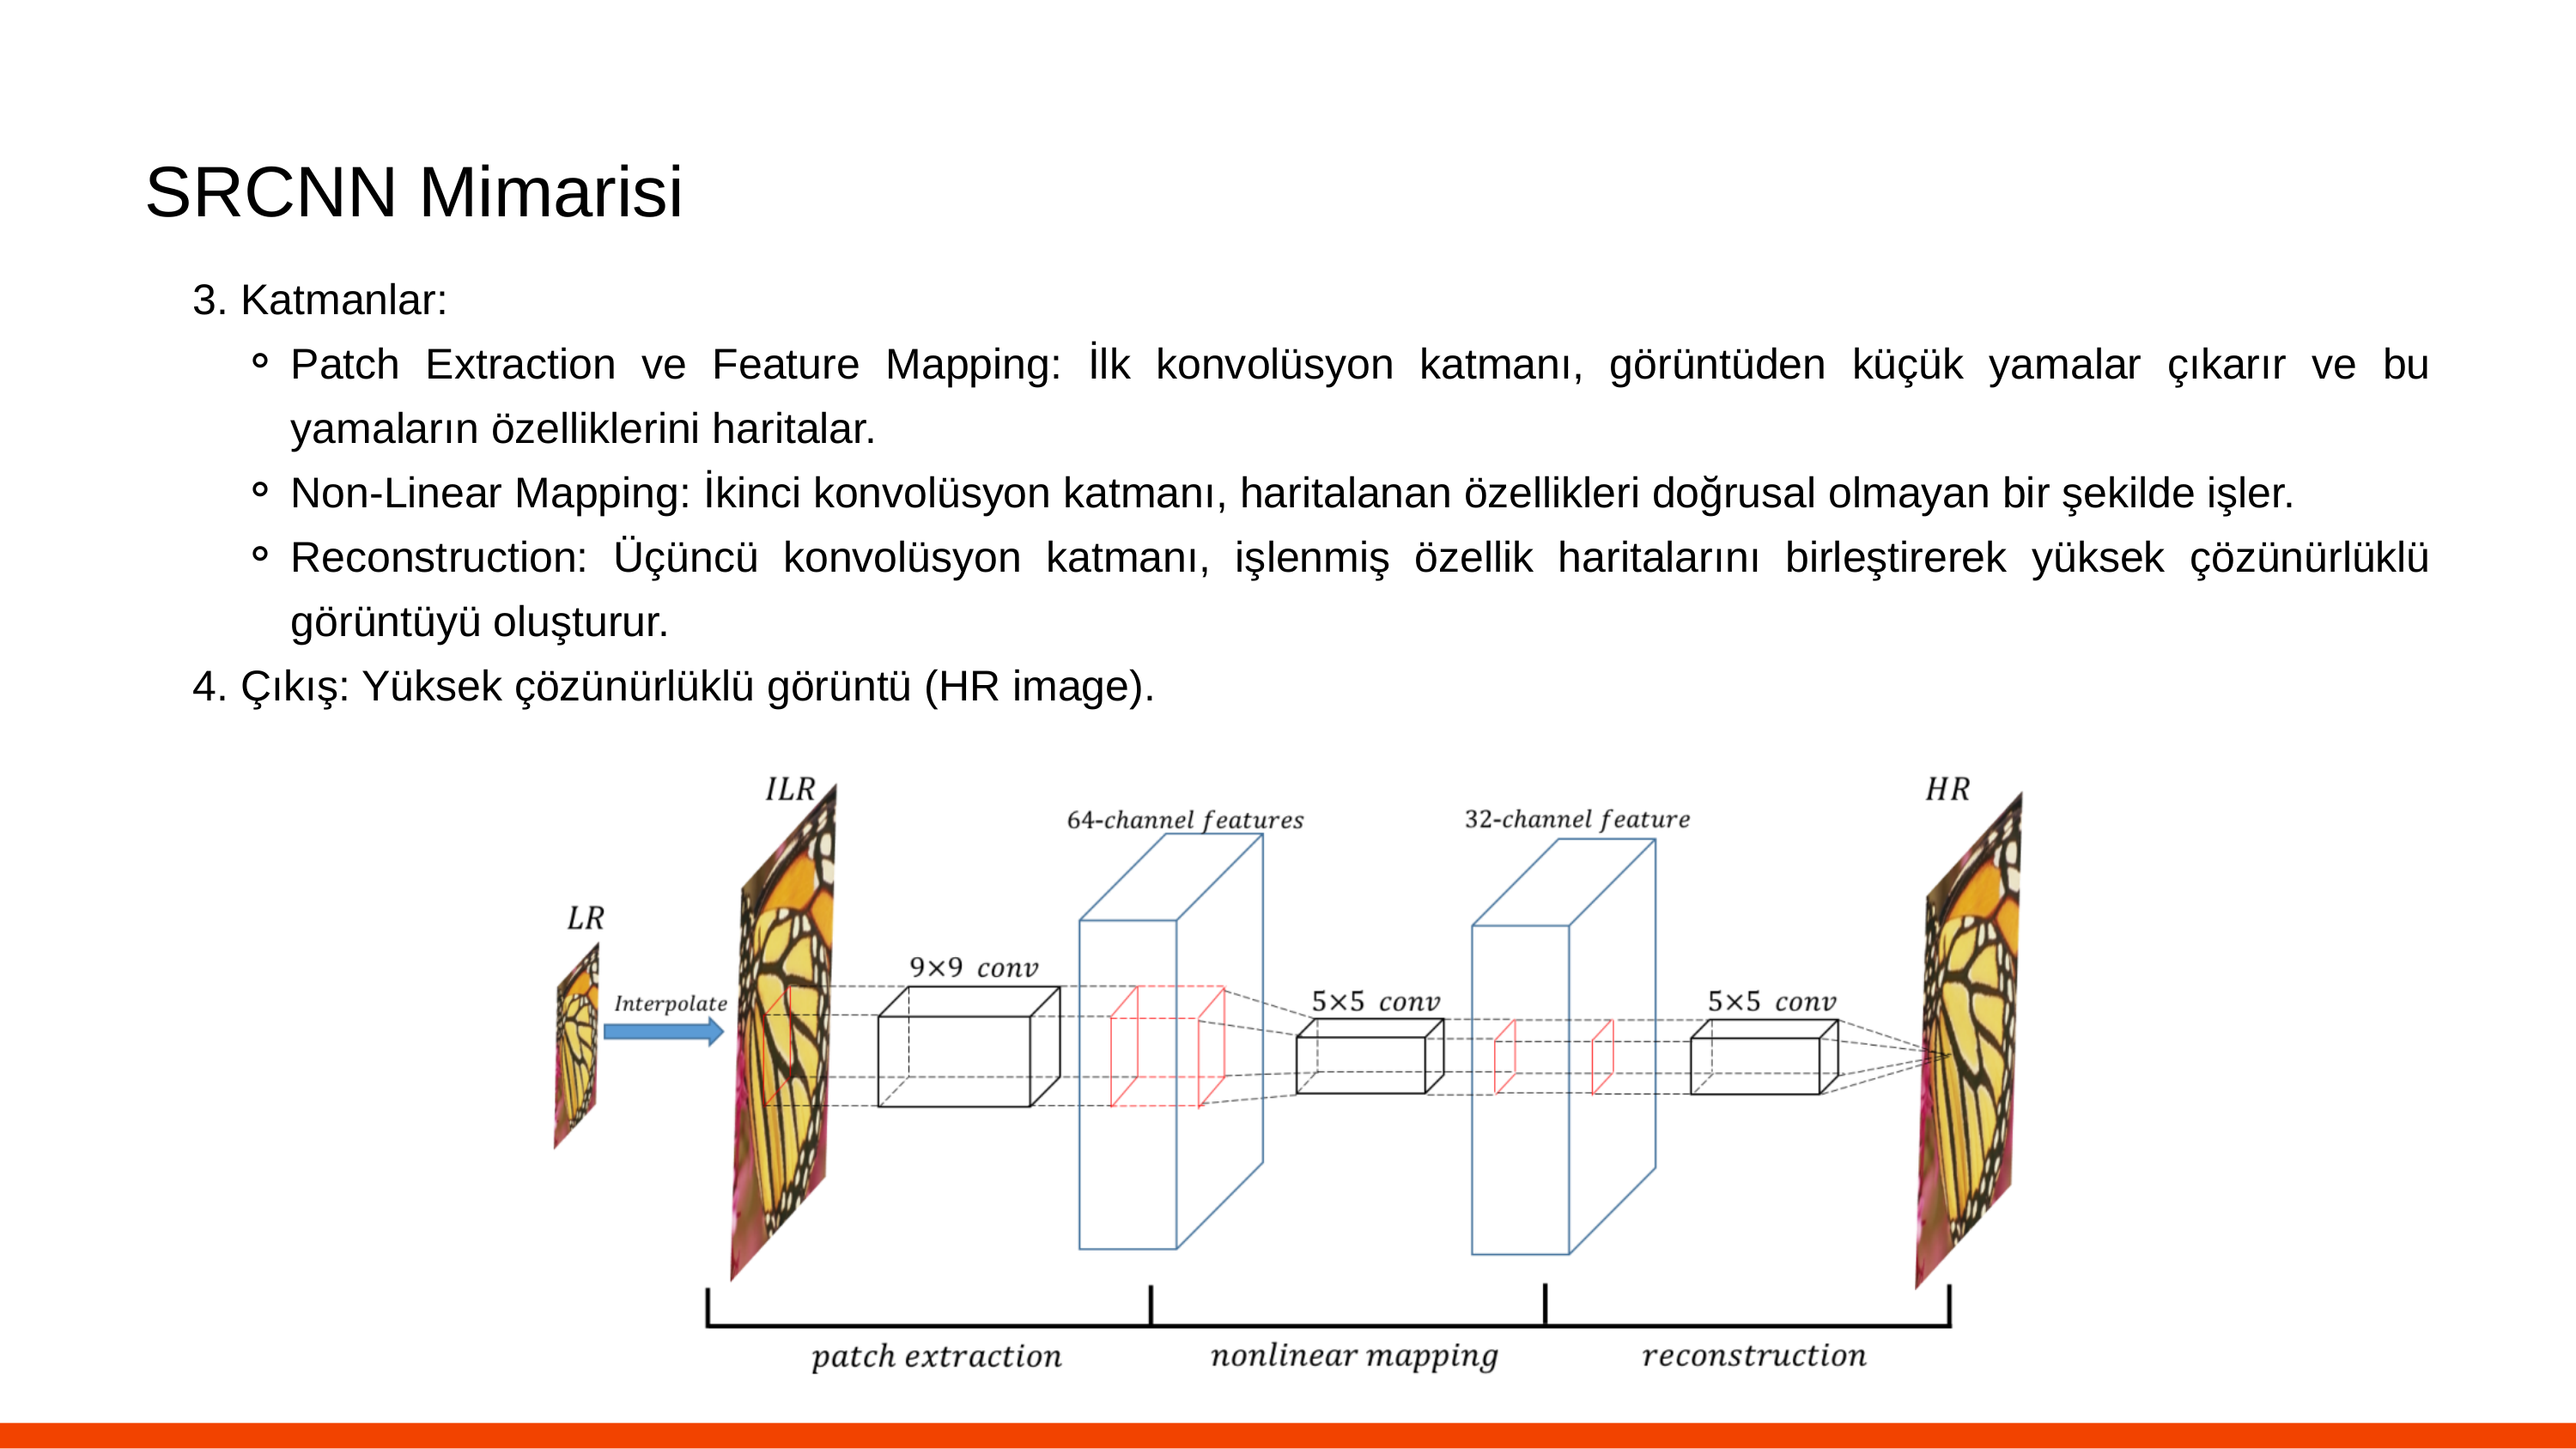

SRCNN Mimarisi
    3. Katmanlar:
Patch Extraction ve Feature Mapping: İlk konvolüsyon katmanı, görüntüden küçük yamalar çıkarır ve bu yamaların özelliklerini haritalar.
Non-Linear Mapping: İkinci konvolüsyon katmanı, haritalanan özellikleri doğrusal olmayan bir şekilde işler.
Reconstruction: Üçüncü konvolüsyon katmanı, işlenmiş özellik haritalarını birleştirerek yüksek çözünürlüklü görüntüyü oluşturur.
    4. Çıkış: Yüksek çözünürlüklü görüntü (HR image).